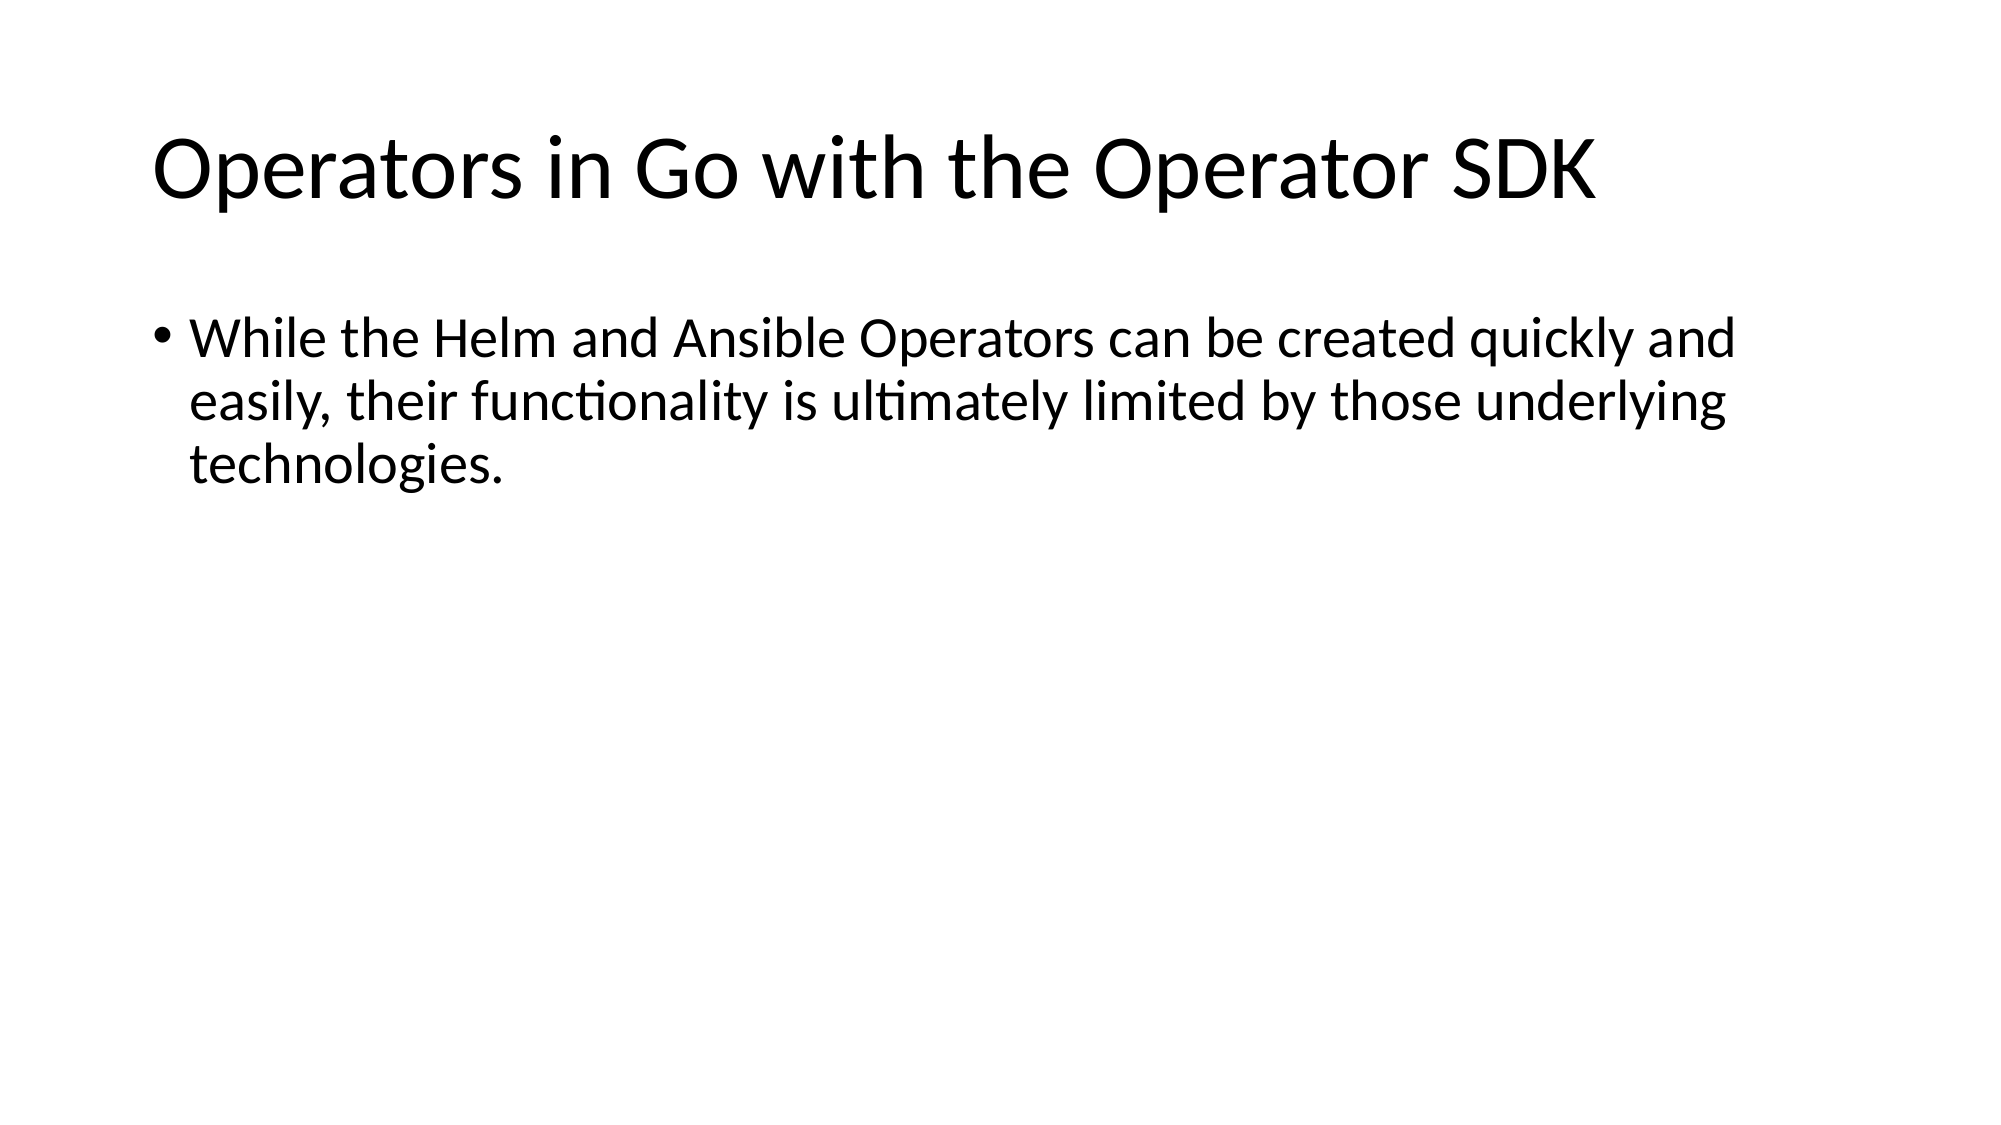

# Operators in Go with the Operator SDK
While the Helm and Ansible Operators can be created quickly and easily, their functionality is ultimately limited by those underlying technologies.